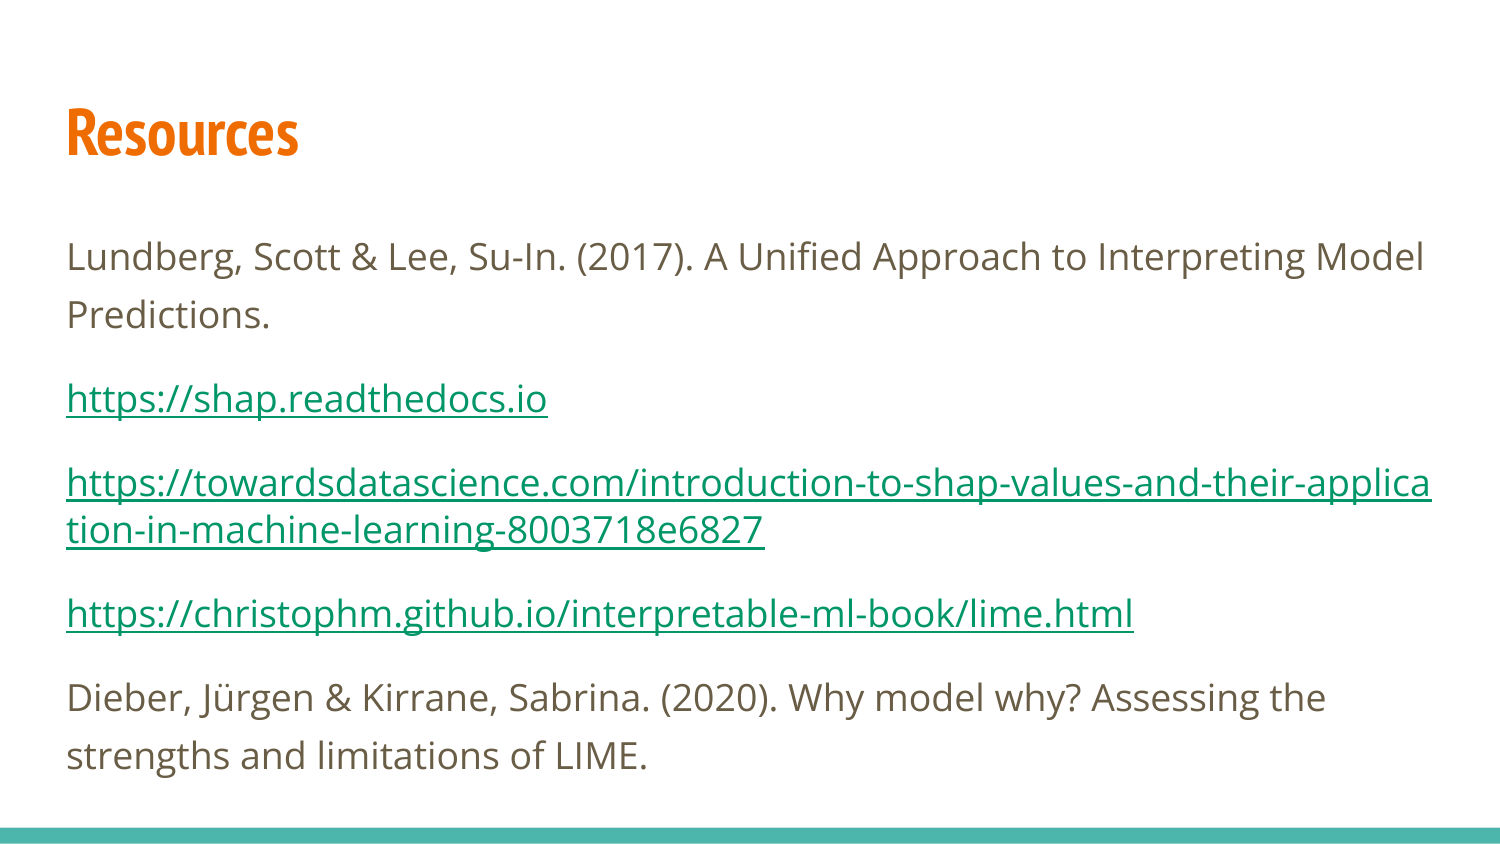

# Resources
Lundberg, Scott & Lee, Su-In. (2017). A Unified Approach to Interpreting Model Predictions.
https://shap.readthedocs.io
https://towardsdatascience.com/introduction-to-shap-values-and-their-application-in-machine-learning-8003718e6827
https://christophm.github.io/interpretable-ml-book/lime.html
Dieber, Jürgen & Kirrane, Sabrina. (2020). Why model why? Assessing the strengths and limitations of LIME.